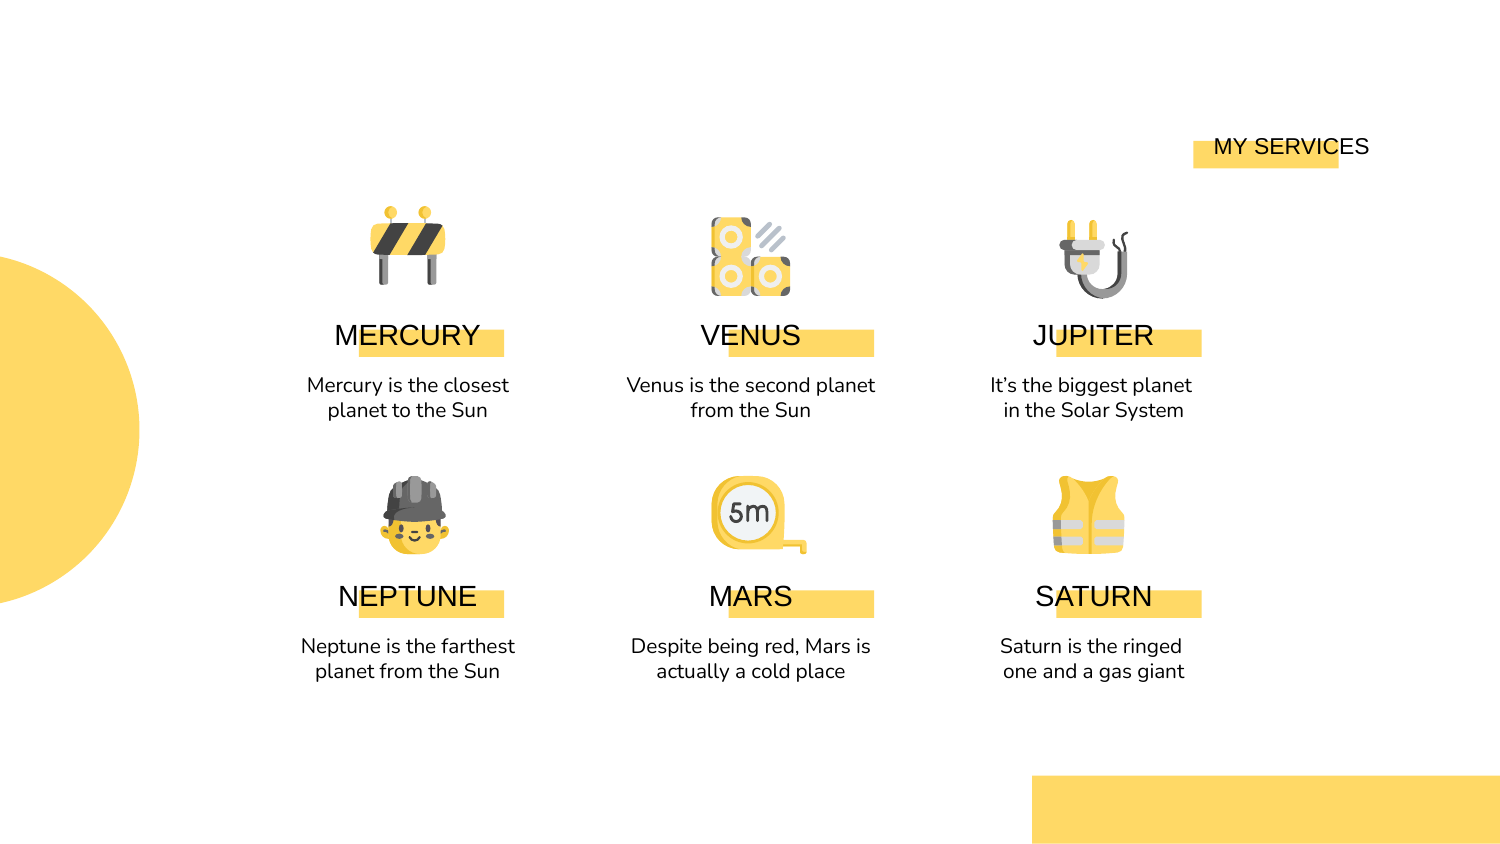

MY SERVICES

# MERCURY
VENUS
JUPITER

Mercury is the closest planet to the Sun
Venus is the second planet from the Sun

It’s the biggest planet
in the Solar System

NEPTUNE
MARS
SATURN

Neptune is the farthest planet from the Sun

Despite being red, Mars is actually a cold place

Saturn is the ringed
one and a gas giant